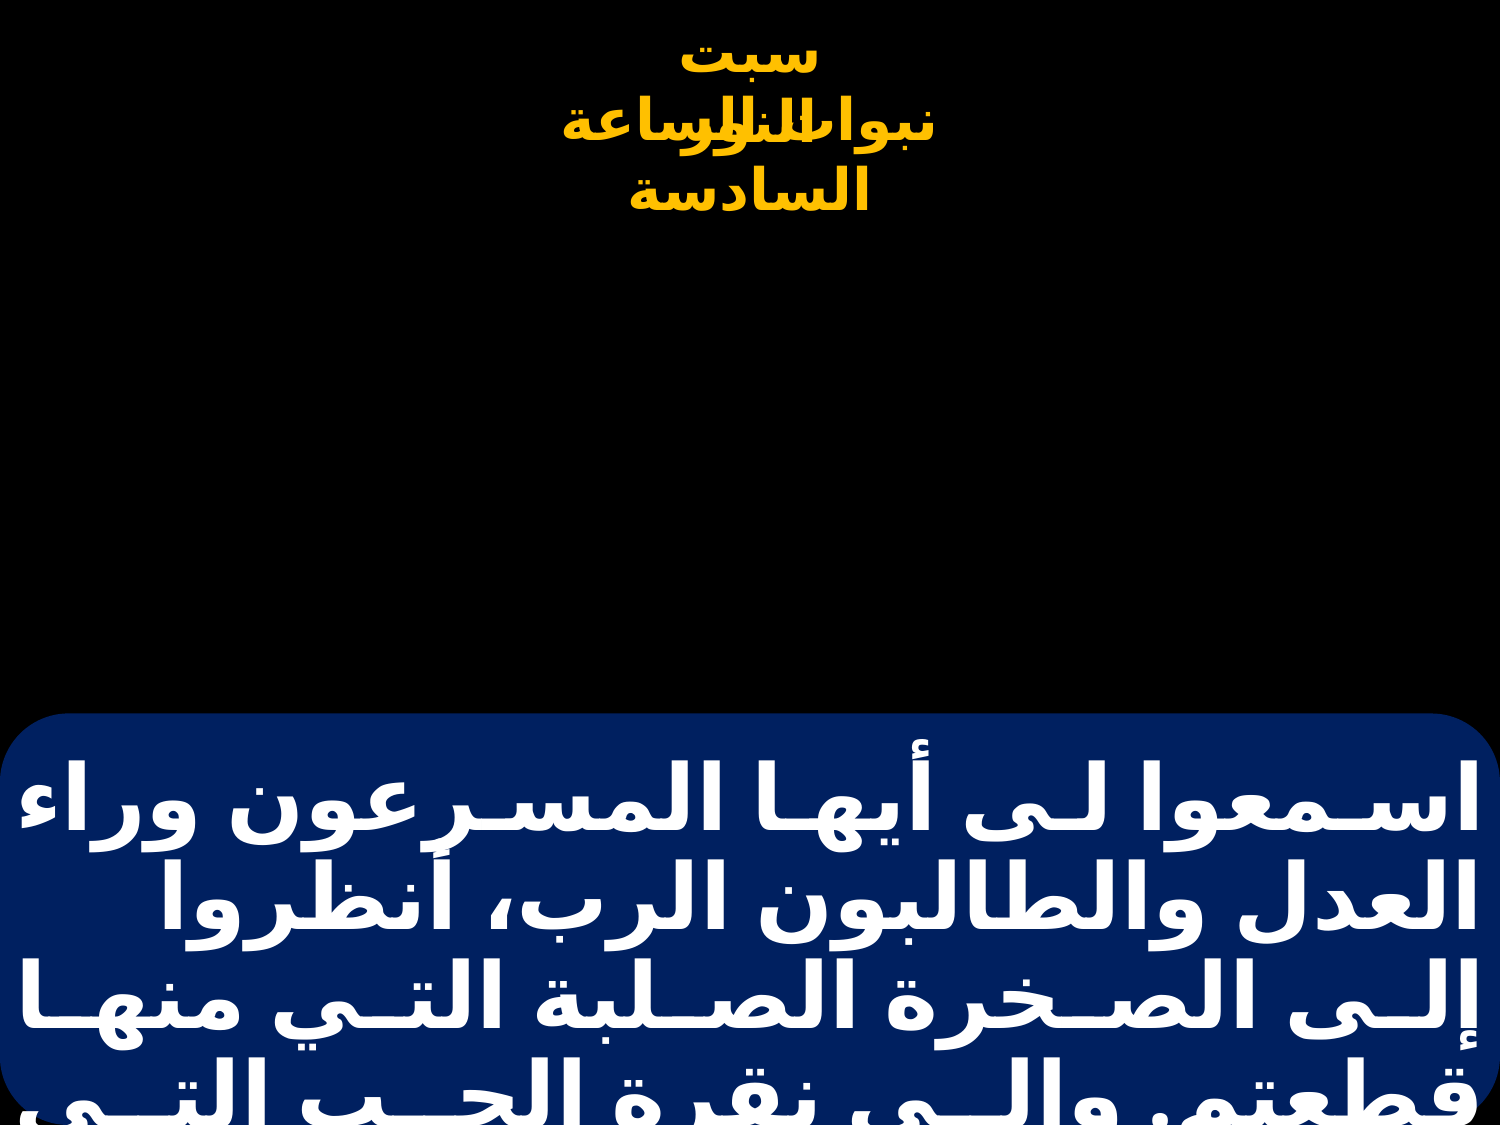

# اسمعوا لى أيها المسرعون وراء العدل والطالبون الرب، أنظروا إلى الصخرة الصلبة التي منها قطعتم. وإلى نقرة الجب التي منها حفرتم.